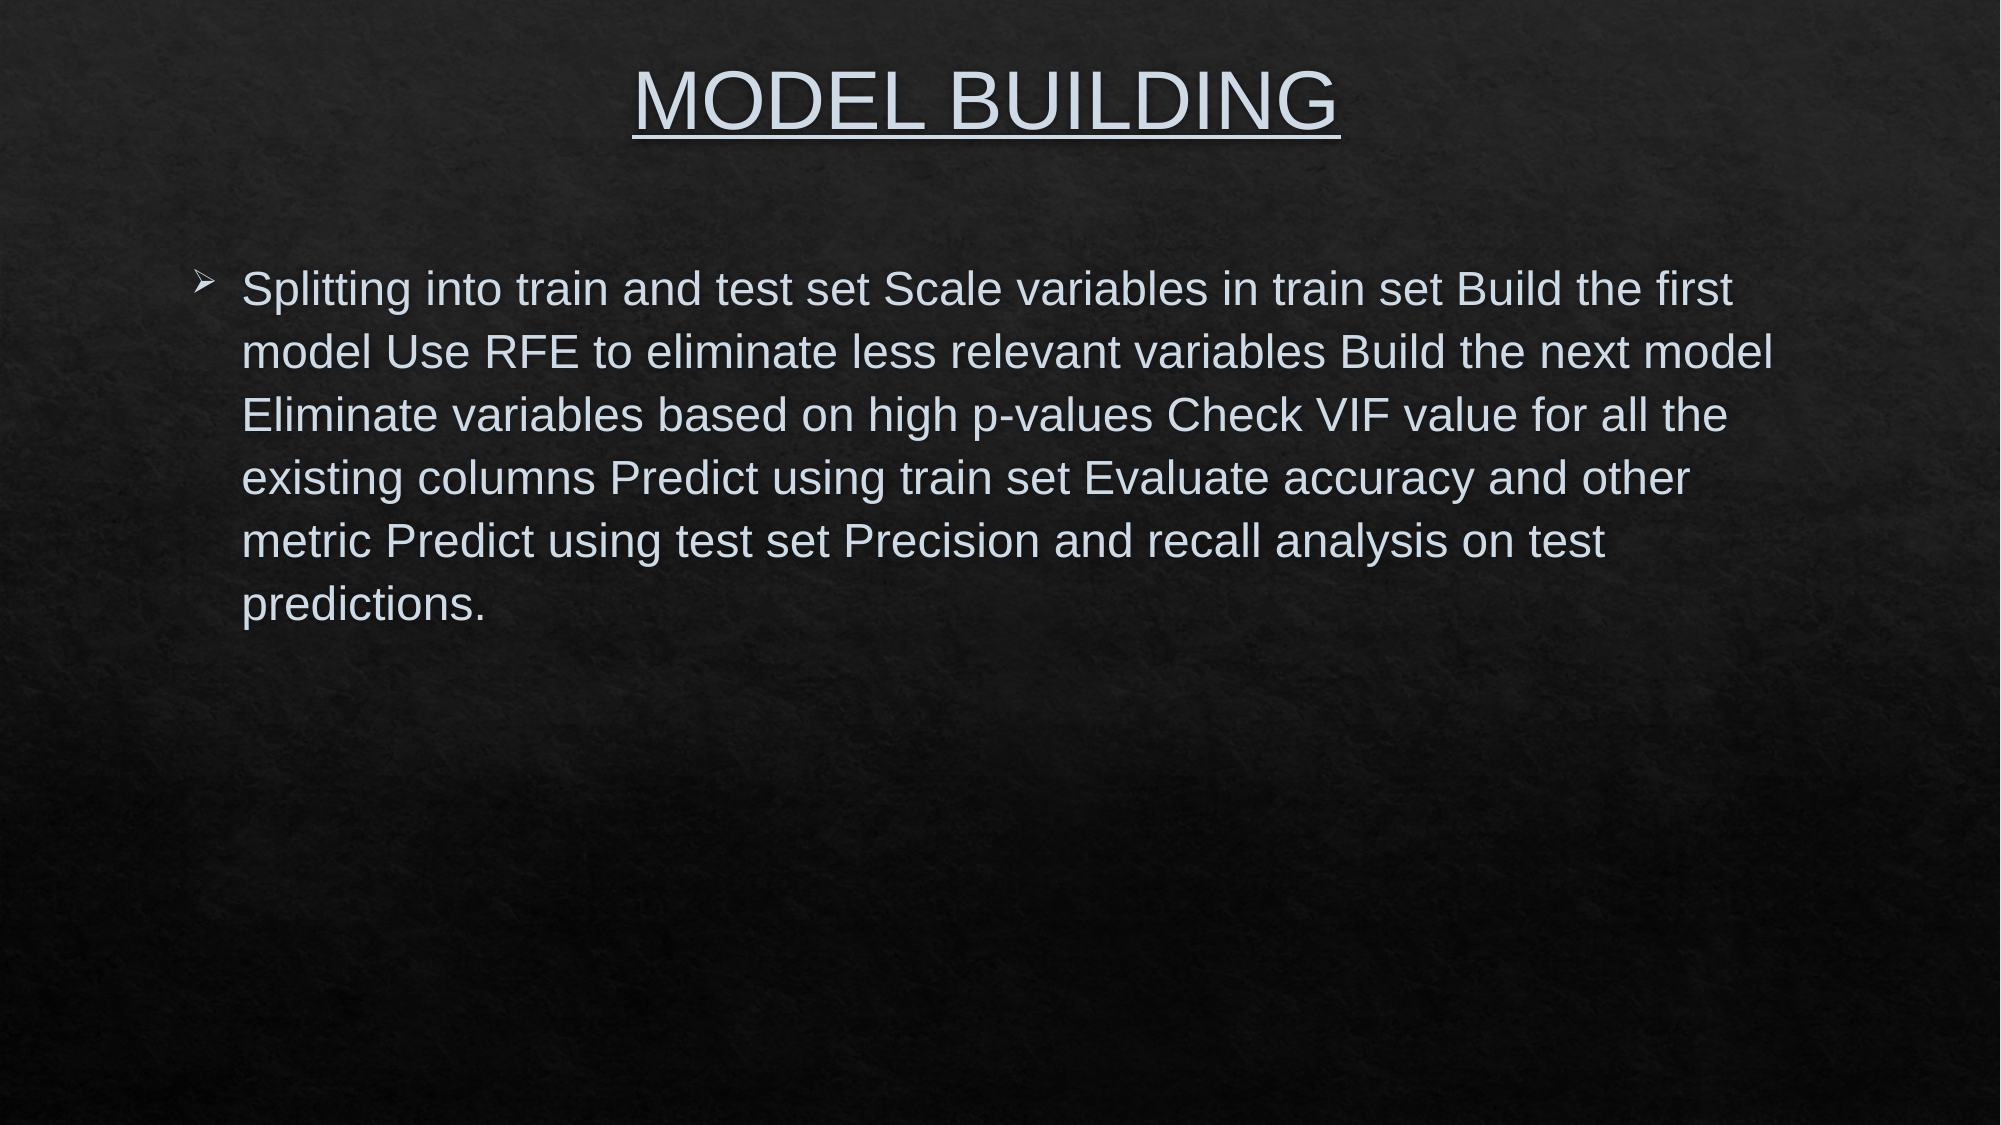

# MODEL BUILDING
Splitting into train and test set Scale variables in train set Build the first model Use RFE to eliminate less relevant variables Build the next model Eliminate variables based on high p-values Check VIF value for all the existing columns Predict using train set Evaluate accuracy and other metric Predict using test set Precision and recall analysis on test predictions.